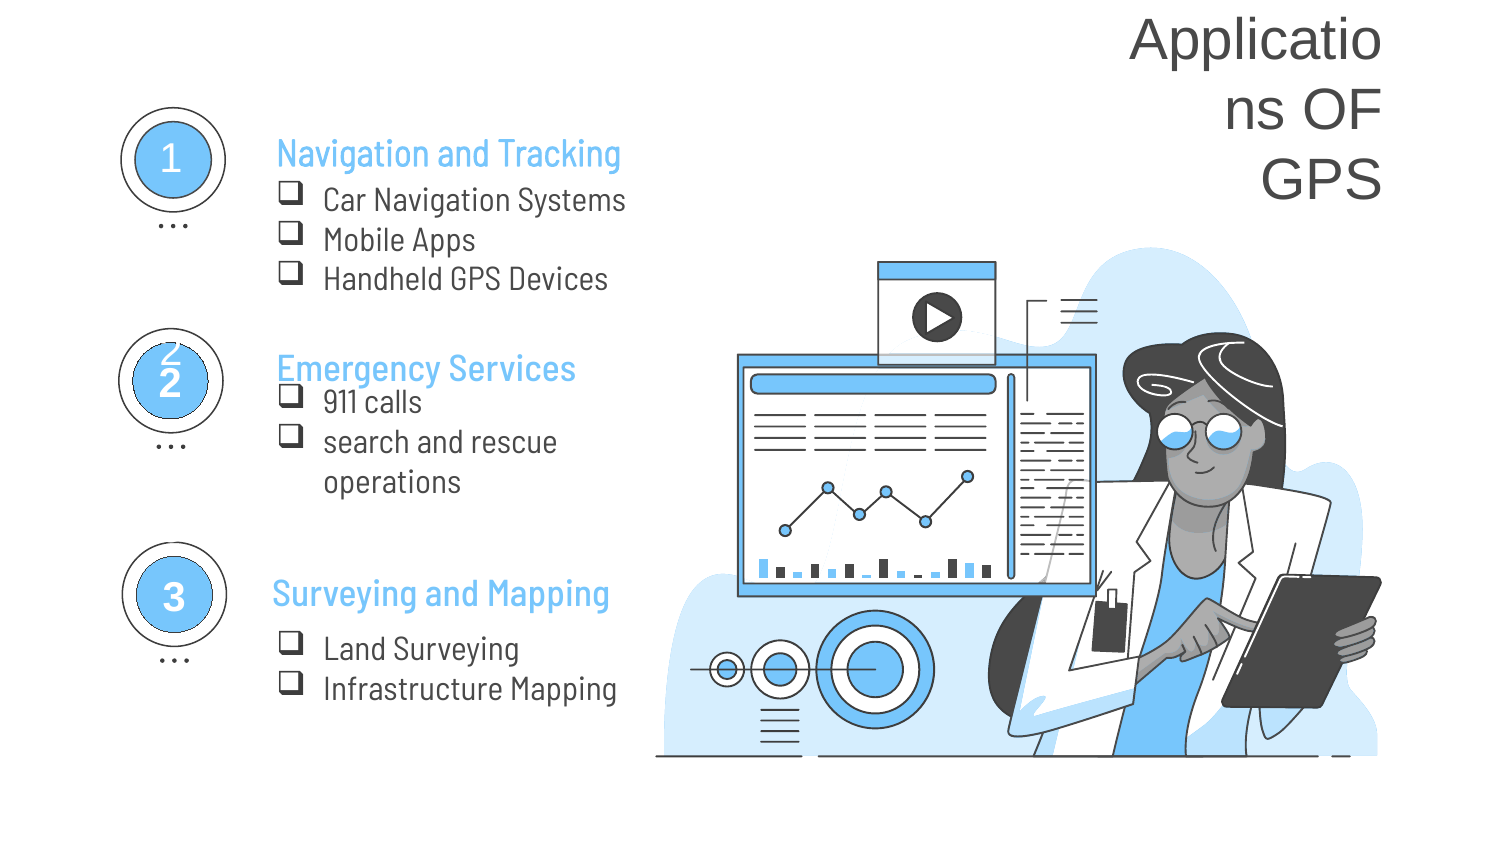

# Applications OF GPS
Navigation and Tracking

1
Car Navigation Systems
Mobile Apps
Handheld GPS Devices

02
Emergency Services

2

911 calls
search and rescue operations
03

3

Surveying and Mapping
Land Surveying
Infrastructure Mapping